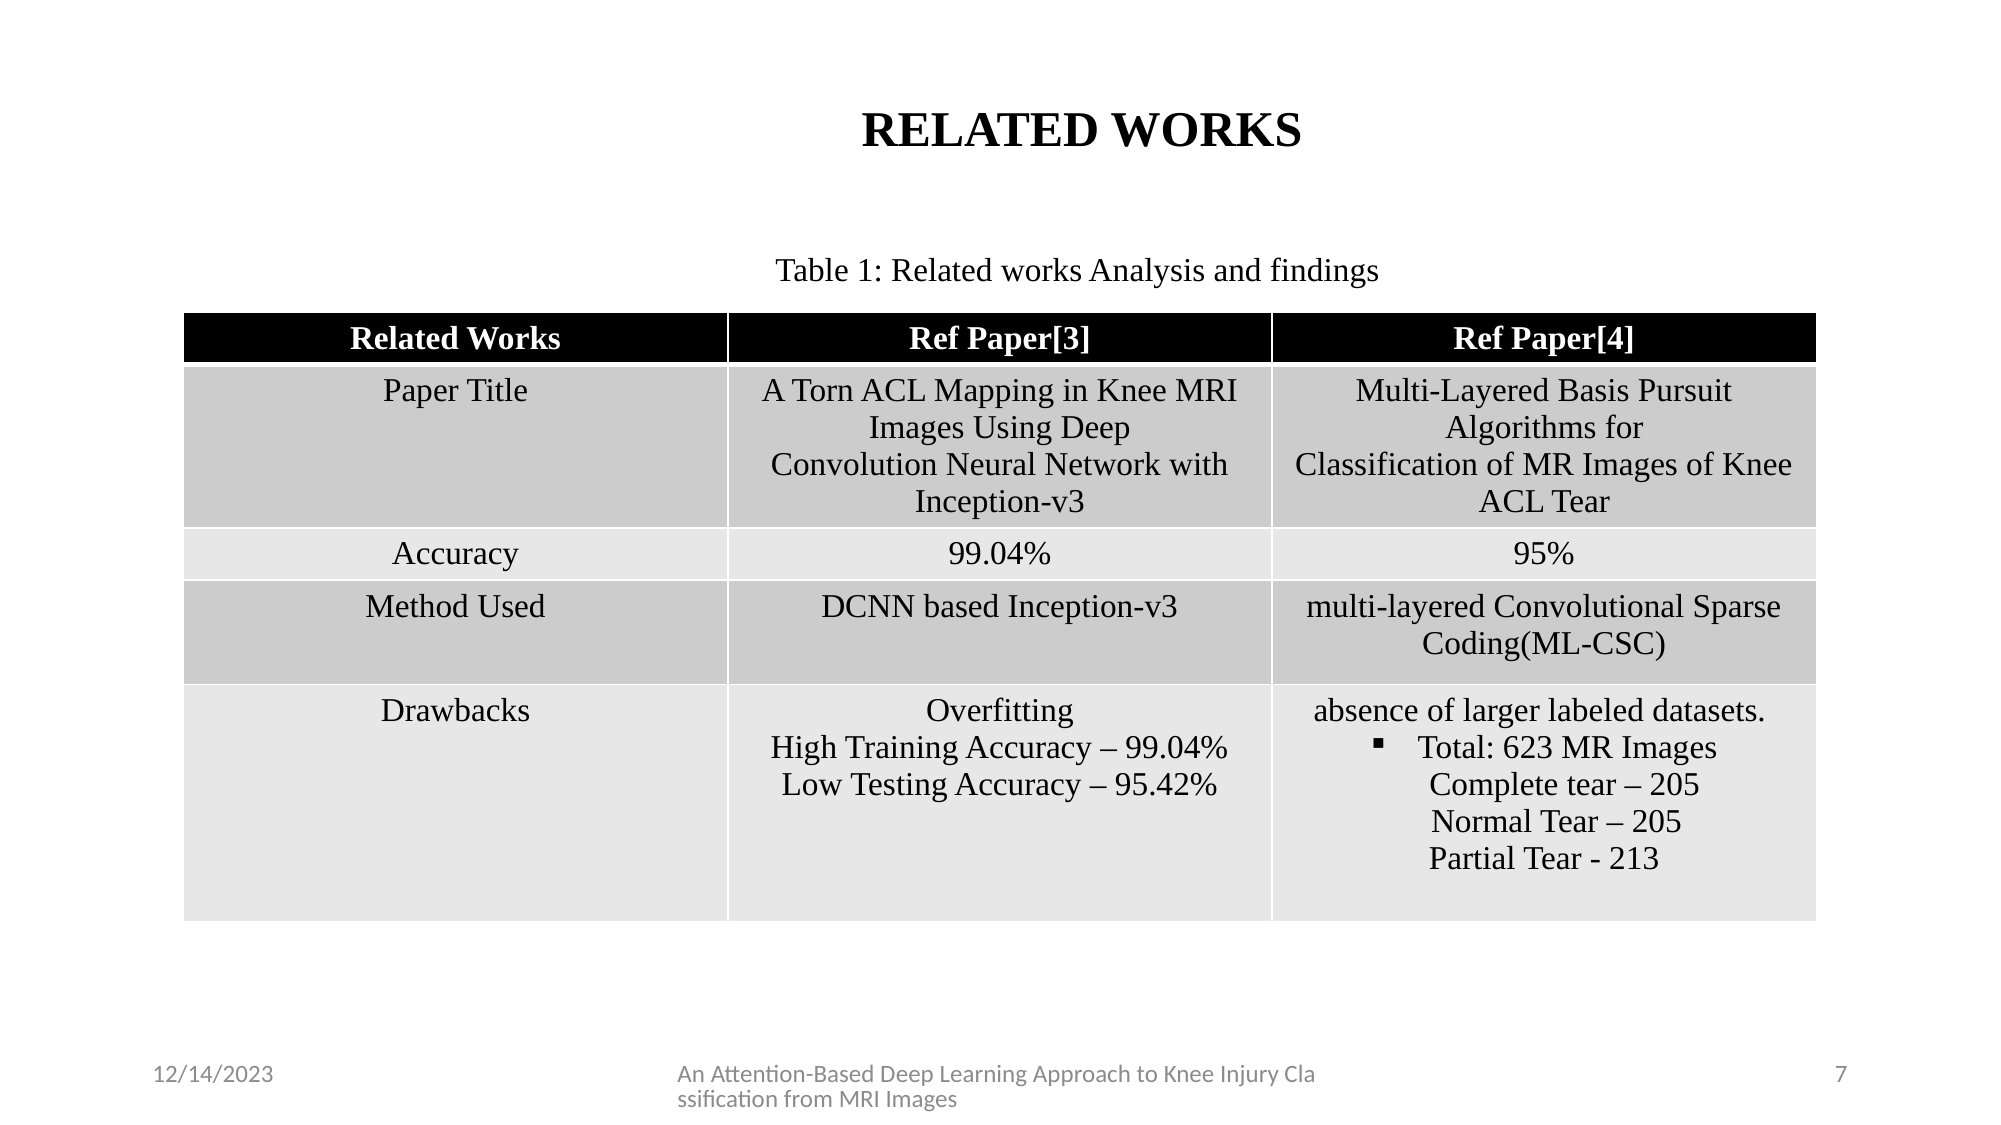

RELATED WORKS
Table 1: Related works Analysis and findings
| Related Works | Ref Paper[3] | Ref Paper[4] |
| --- | --- | --- |
| Paper Title | A Torn ACL Mapping in Knee MRI Images Using Deep Convolution Neural Network with Inception-v3 | Multi-Layered Basis Pursuit Algorithms for Classification of MR Images of Knee ACL Tear |
| Accuracy | 99.04% | 95% |
| Method Used | DCNN based Inception-v3 | multi-layered Convolutional Sparse Coding(ML-CSC) |
| Drawbacks | Overfitting High Training Accuracy – 99.04% Low Testing Accuracy – 95.42% | absence of larger labeled datasets. Total: 623 MR Images Complete tear – 205 Normal Tear – 205 Partial Tear - 213 |
12/14/2023
An Attention-Based Deep Learning Approach to Knee Injury Classification from MRI Images
7